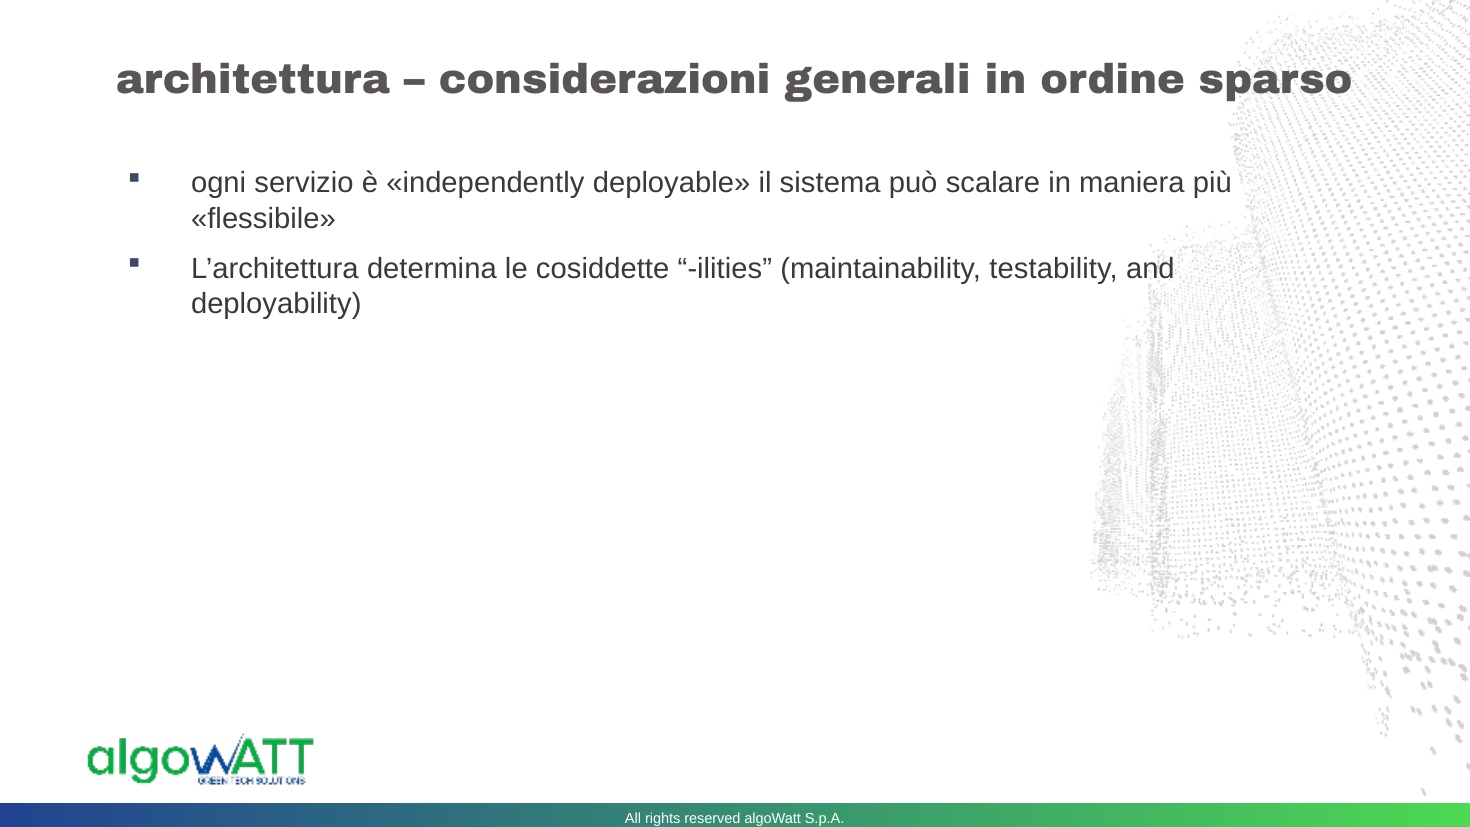

# architettura – considerazioni generali in ordine sparso
ogni servizio è «independently deployable» il sistema può scalare in maniera più «flessibile»
L’architettura determina le cosiddette “-ilities” (maintainability, testability, and deployability)

All rights reserved algoWatt S.p.A.